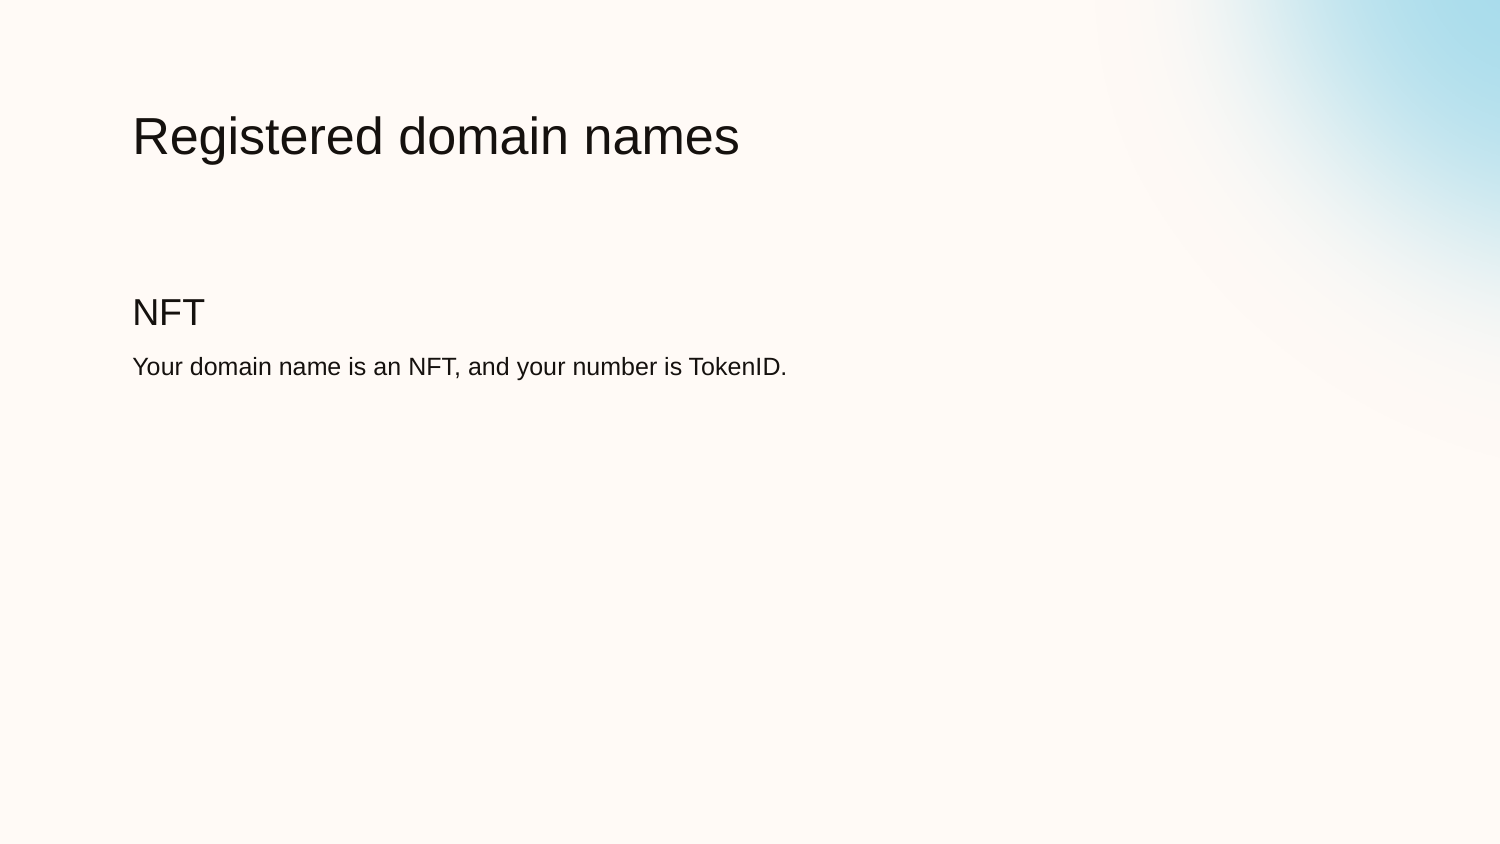

# Registered domain names
NFT
Your domain name is an NFT, and your number is TokenID.